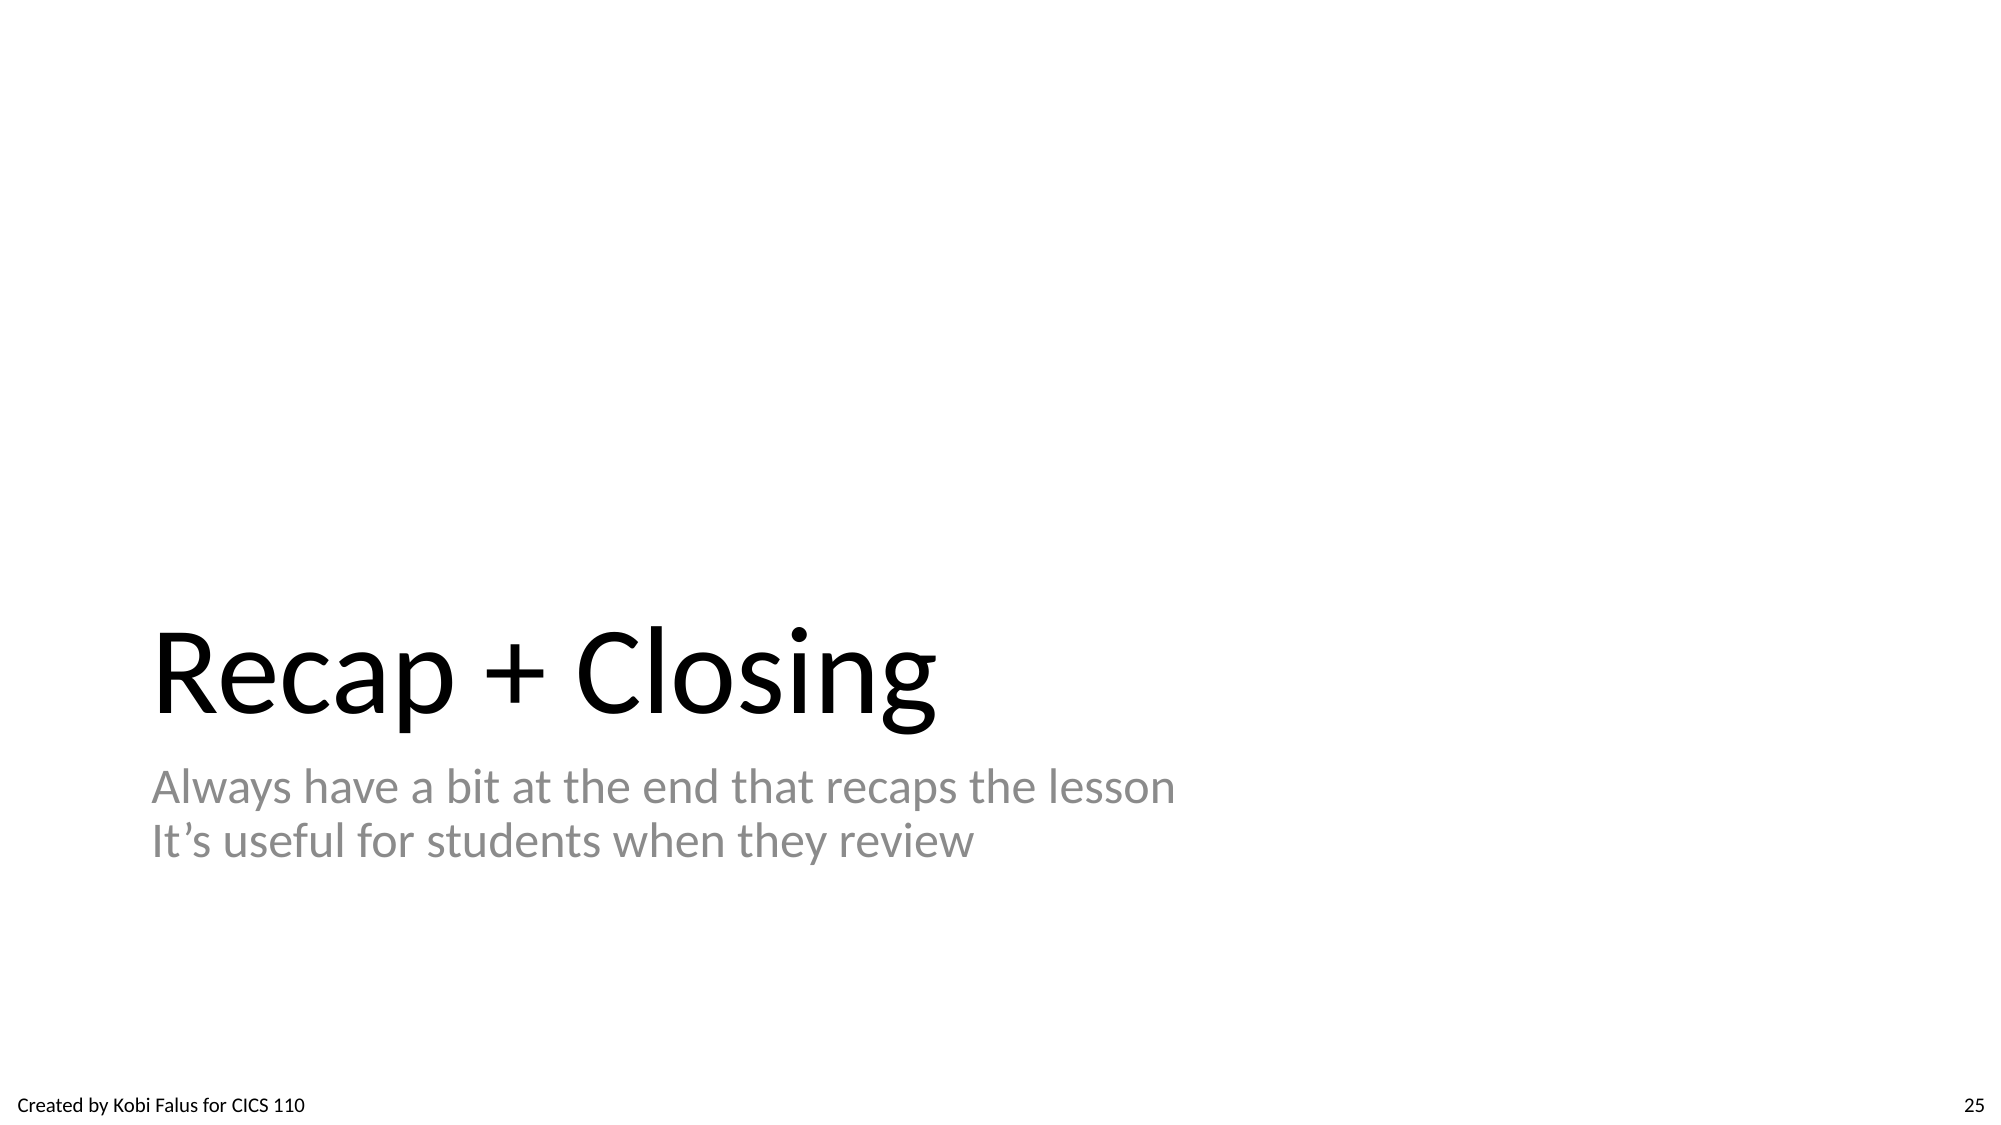

# Recap + Closing
Always have a bit at the end that recaps the lesson
It’s useful for students when they review